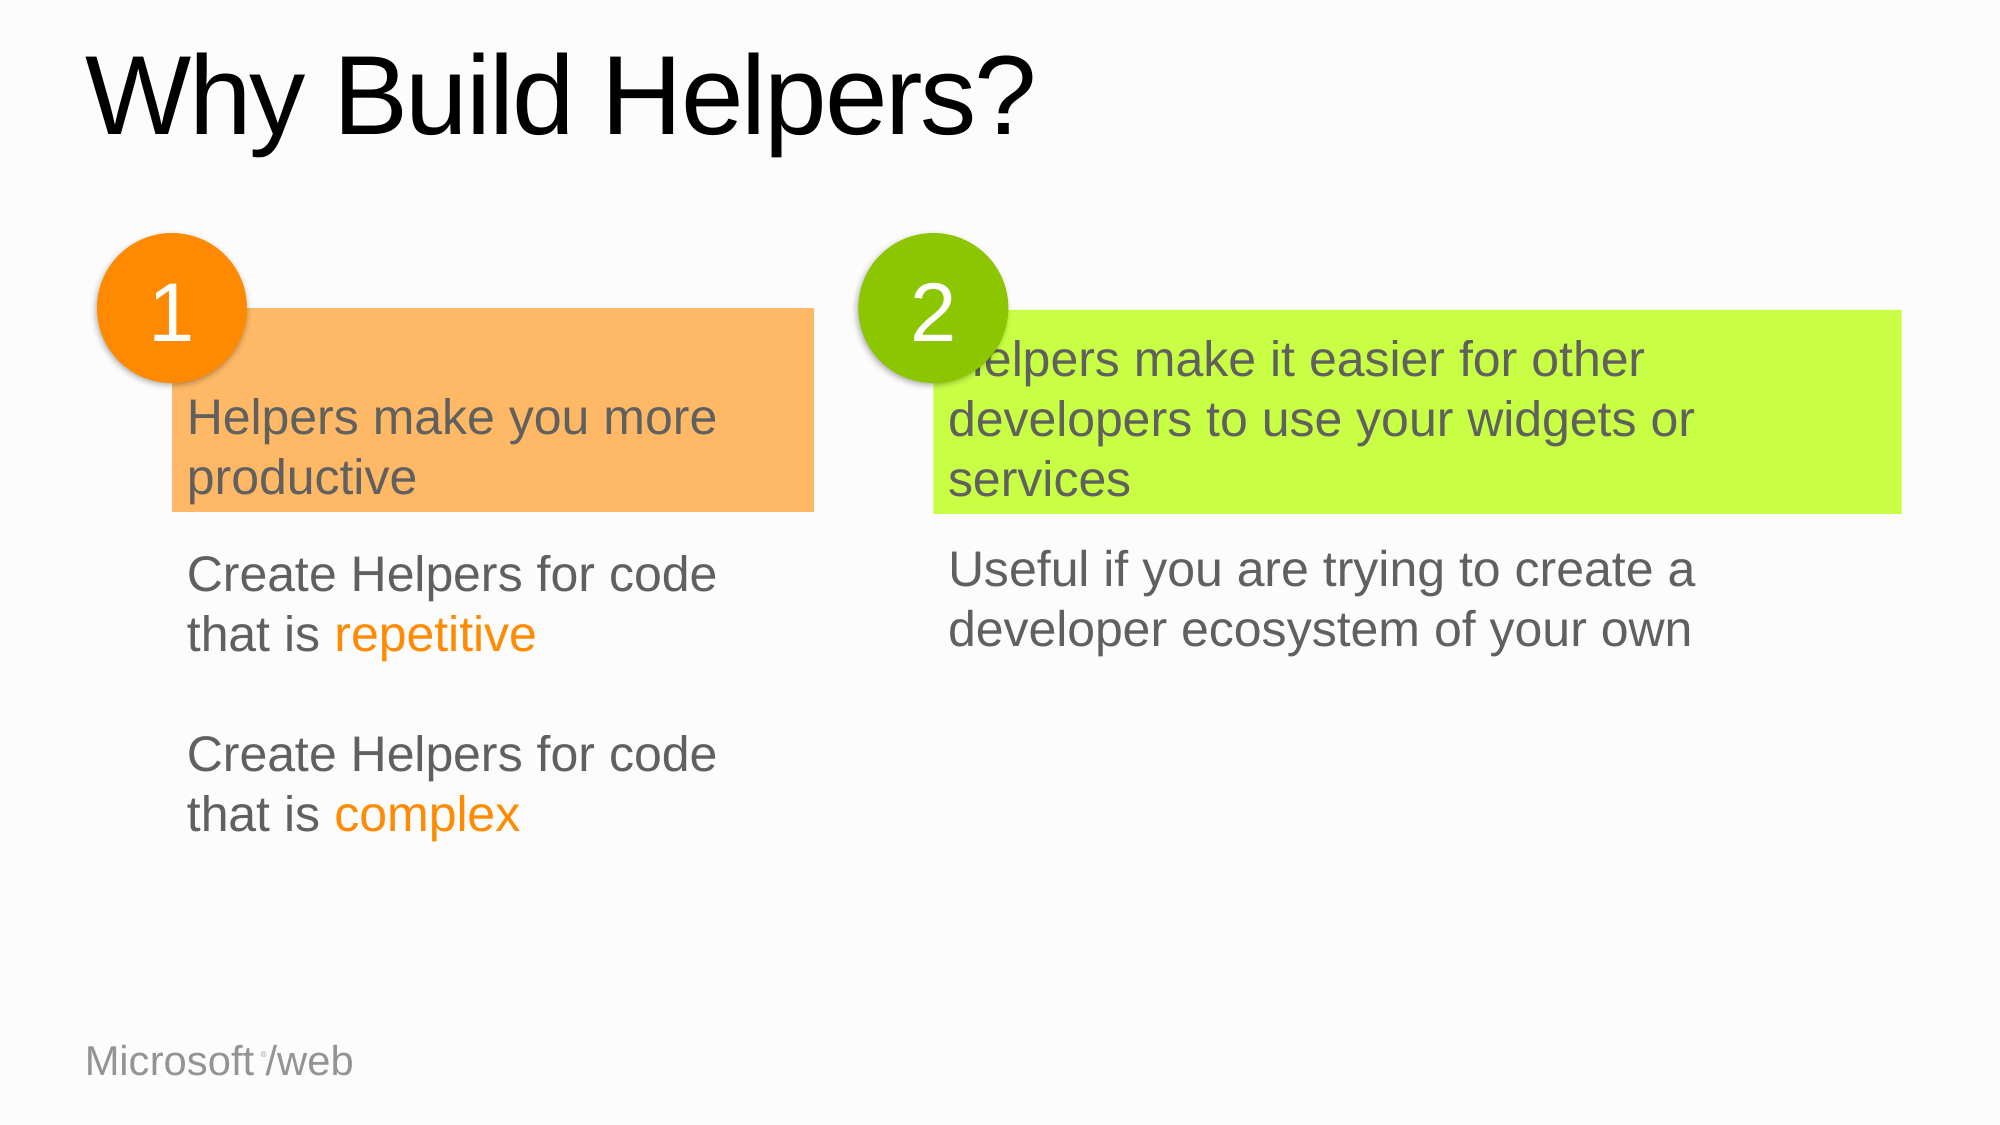

# Why Build Helpers?
1
Helpers make you more productive
2
Helpers make it easier for other developers to use your widgets or services
Useful if you are trying to create a developer ecosystem of your own
Create Helpers for code that is repetitive
Create Helpers for code that is complex